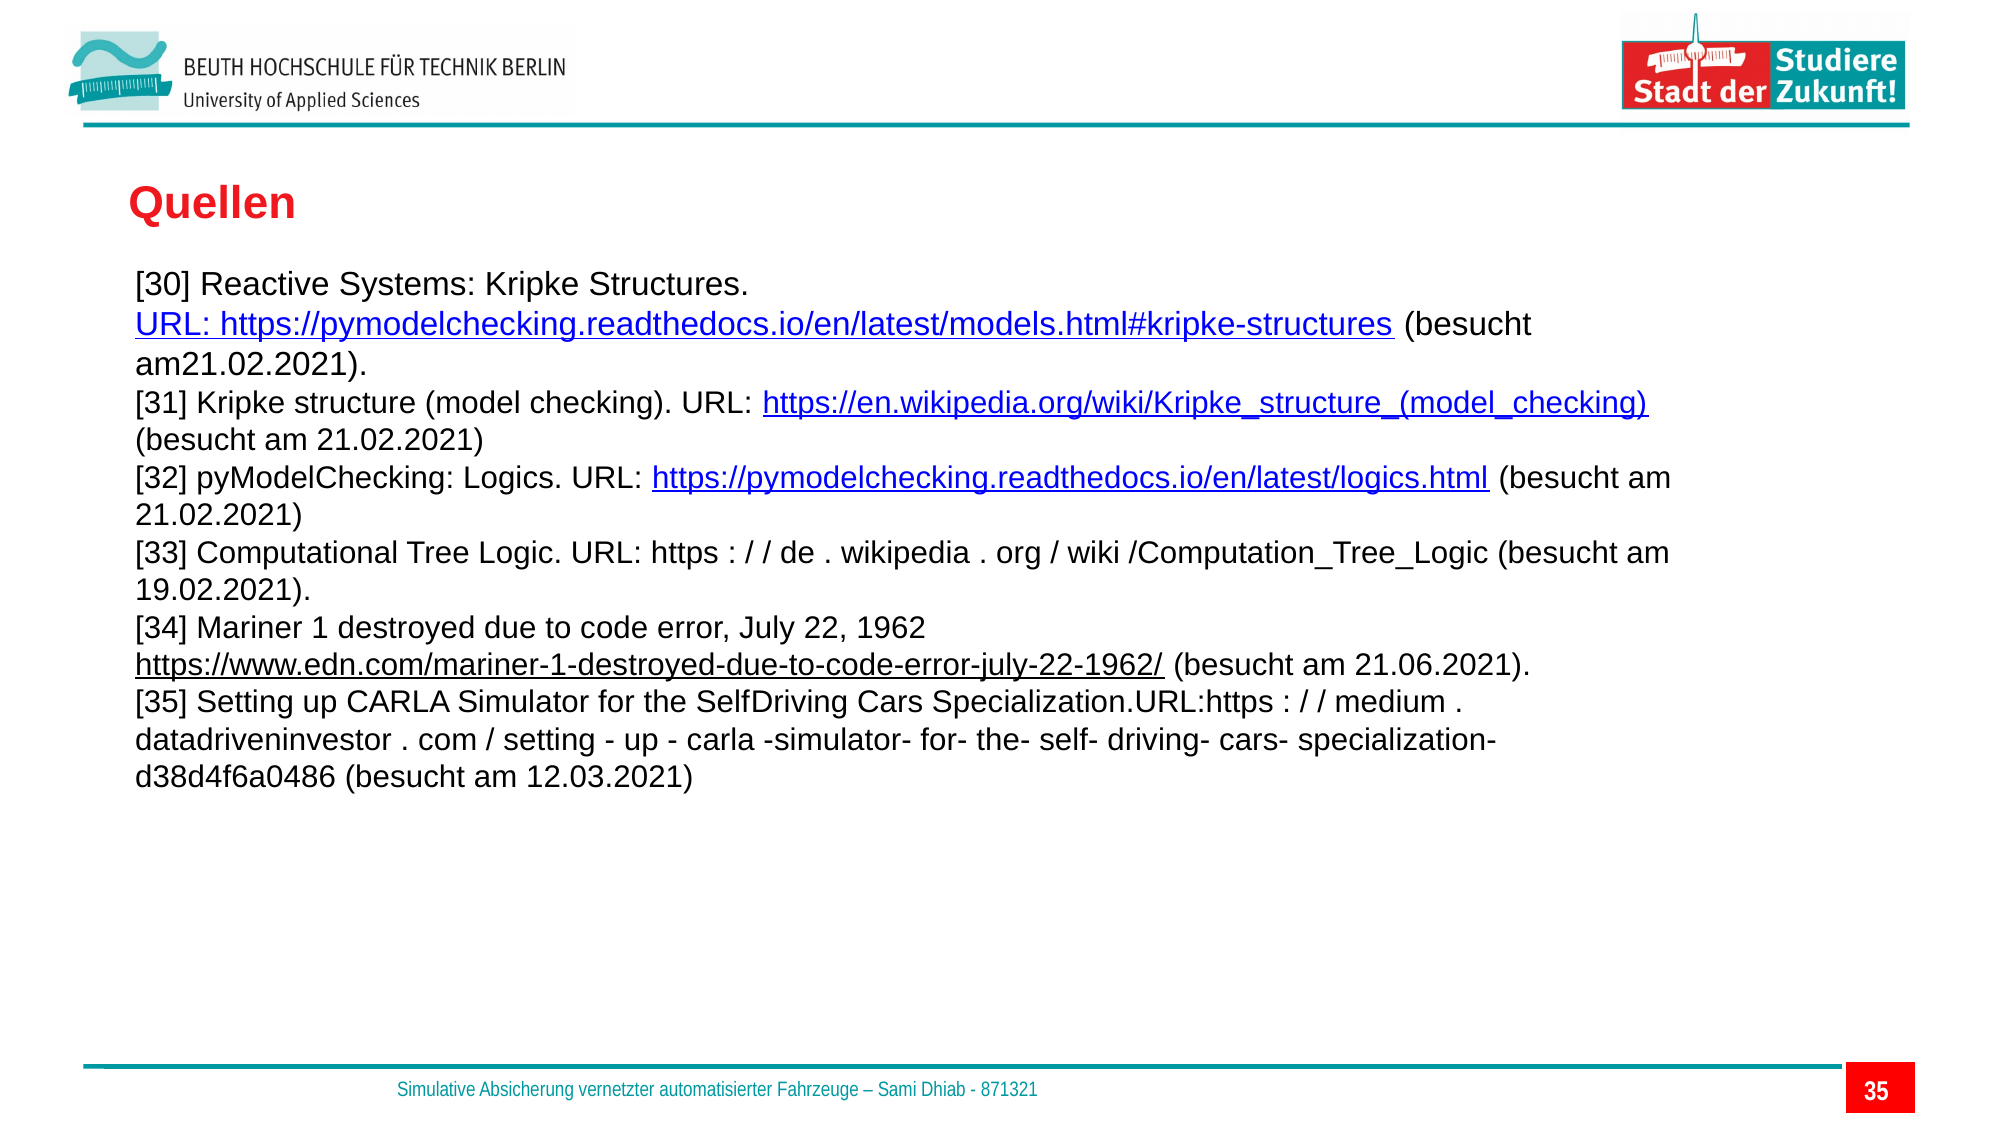

Quellen
[30] Reactive Systems: Kripke Structures. URL: https://pymodelchecking.readthedocs.io/en/latest/models.html#kripke-structures (besucht am21.02.2021).
[31] Kripke structure (model checking). URL: https://en.wikipedia.org/wiki/Kripke_structure_(model_checking) (besucht am 21.02.2021)
[32] pyModelChecking: Logics. URL: https://pymodelchecking.readthedocs.io/en/latest/logics.html (besucht am 21.02.2021)
[33] Computational Tree Logic. URL: https : / / de . wikipedia . org / wiki /Computation_Tree_Logic (besucht am 19.02.2021).
[34] Mariner 1 destroyed due to code error, July 22, 1962
https://www.edn.com/mariner-1-destroyed-due-to-code-error-july-22-1962/ (besucht am 21.06.2021).
[35] Setting up CARLA Simulator for the Self­Driving Cars Specialization.URL:https : / / medium . datadriveninvestor . com / setting - up - carla -simulator- for- the- self- driving- cars- specialization- d38d4f6a0486 (besucht am 12.03.2021)

35
 Simulative Absicherung vernetzter automatisierter Fahrzeuge – Sami Dhiab - 871321